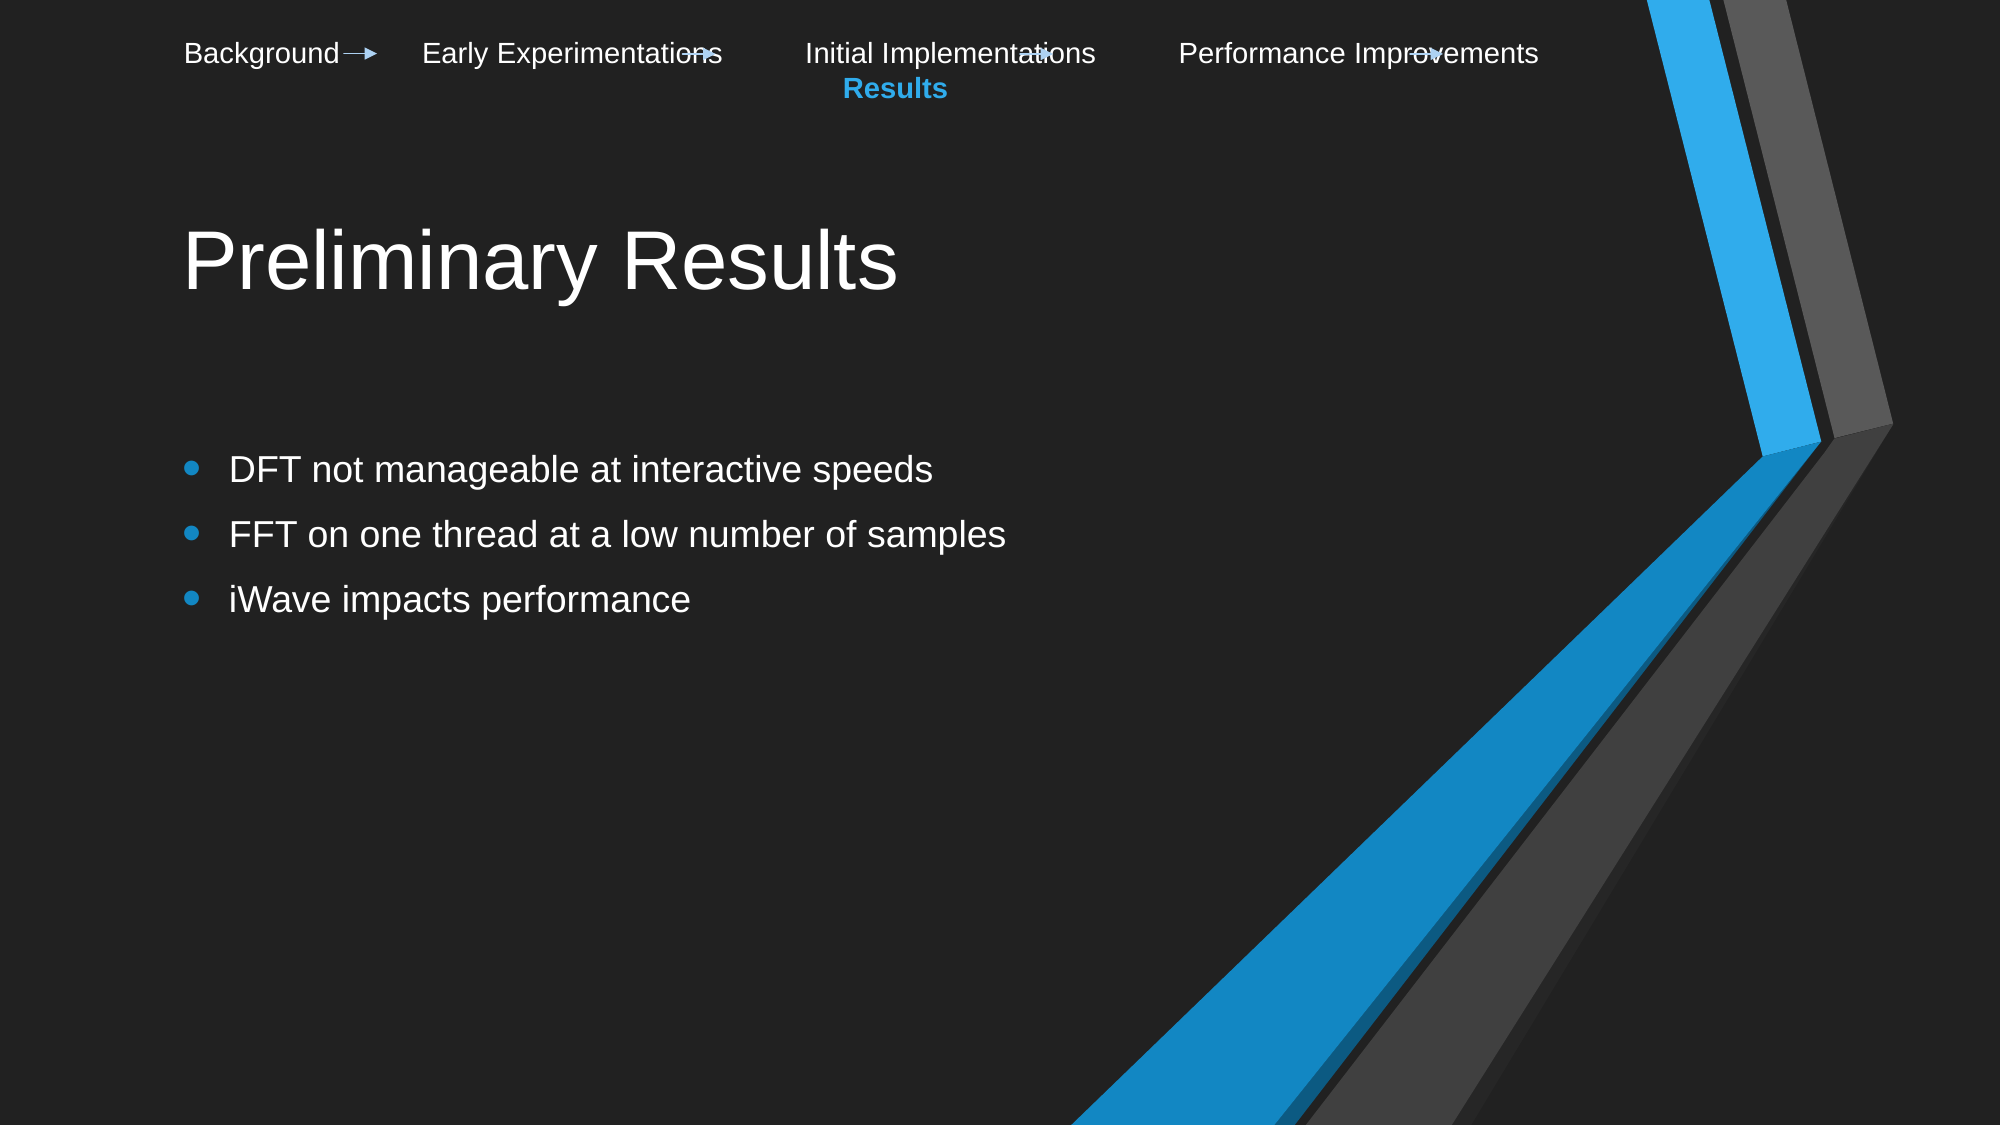

Background          Early Experimentations          Initial Implementations          Performance Improvements         Results

# Preliminary Results
DFT not manageable at interactive speeds
FFT on one thread at a low number of samples
iWave impacts performance